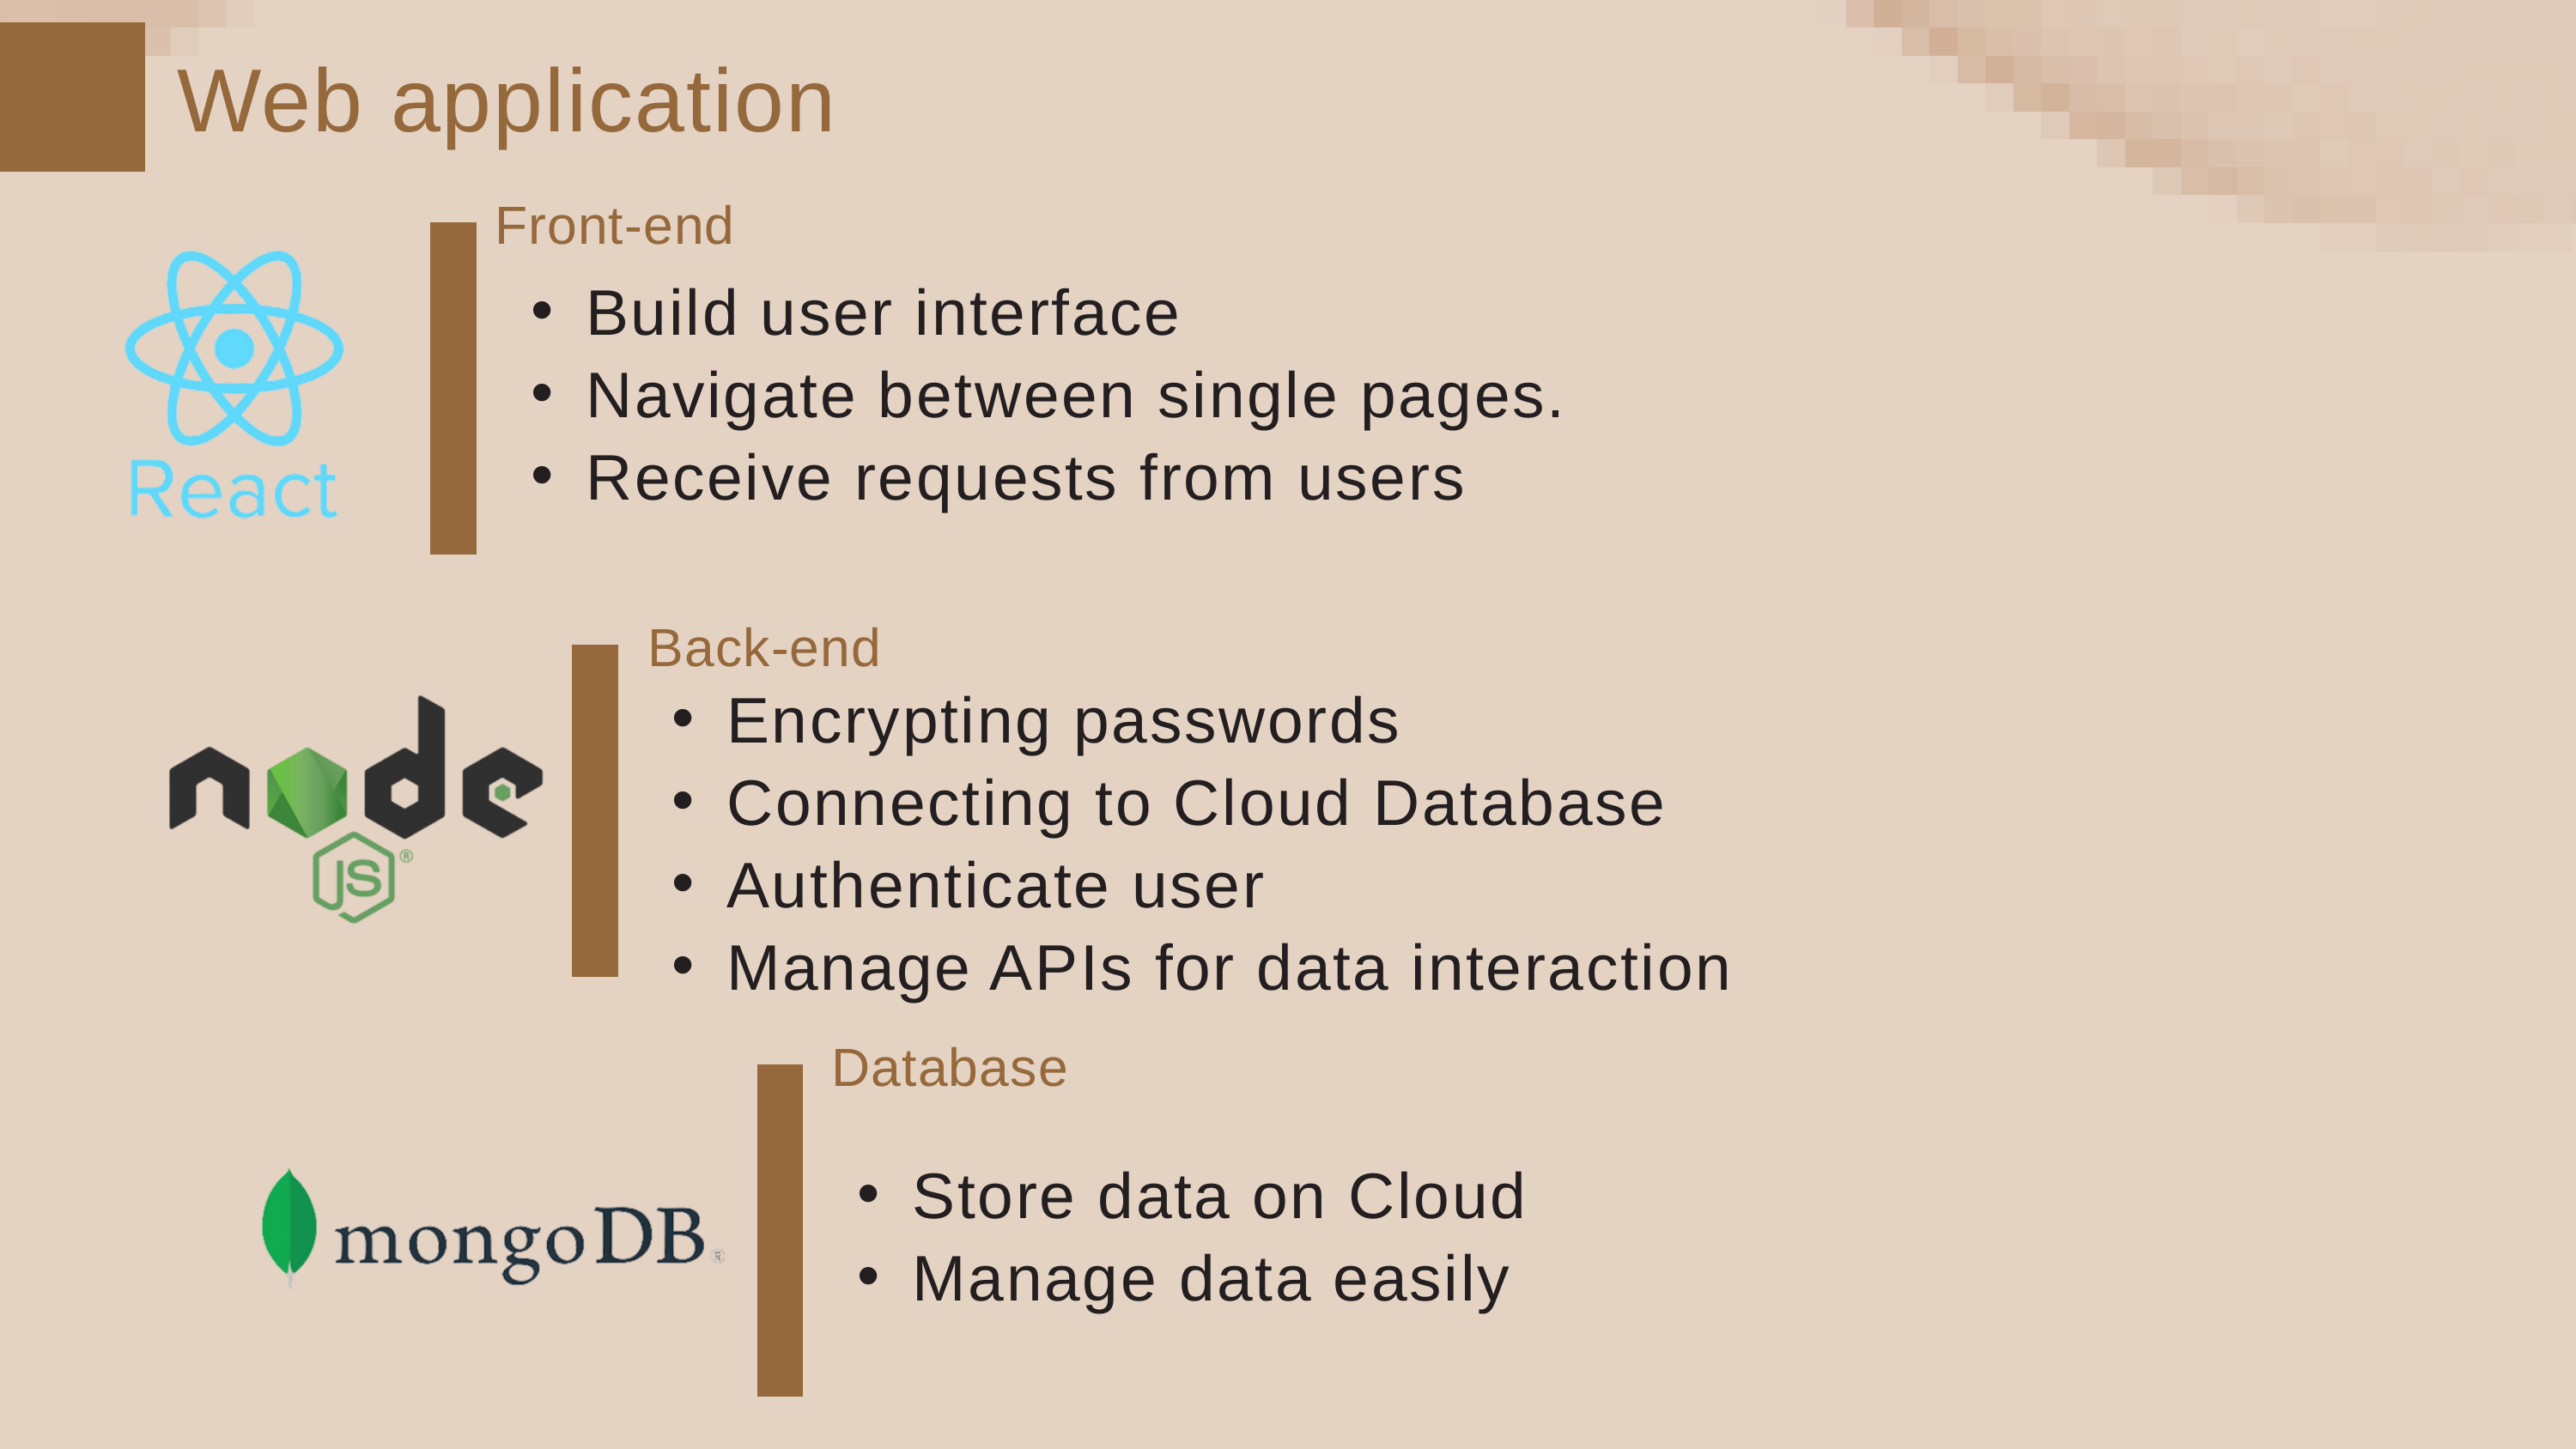

Web application
Front-end

Build user interface
Navigate between single pages.
Receive requests from users
Back-end

Encrypting passwords
Connecting to Cloud Database
Authenticate user
Manage APIs for data interaction
Database

Store data on Cloud
Manage data easily